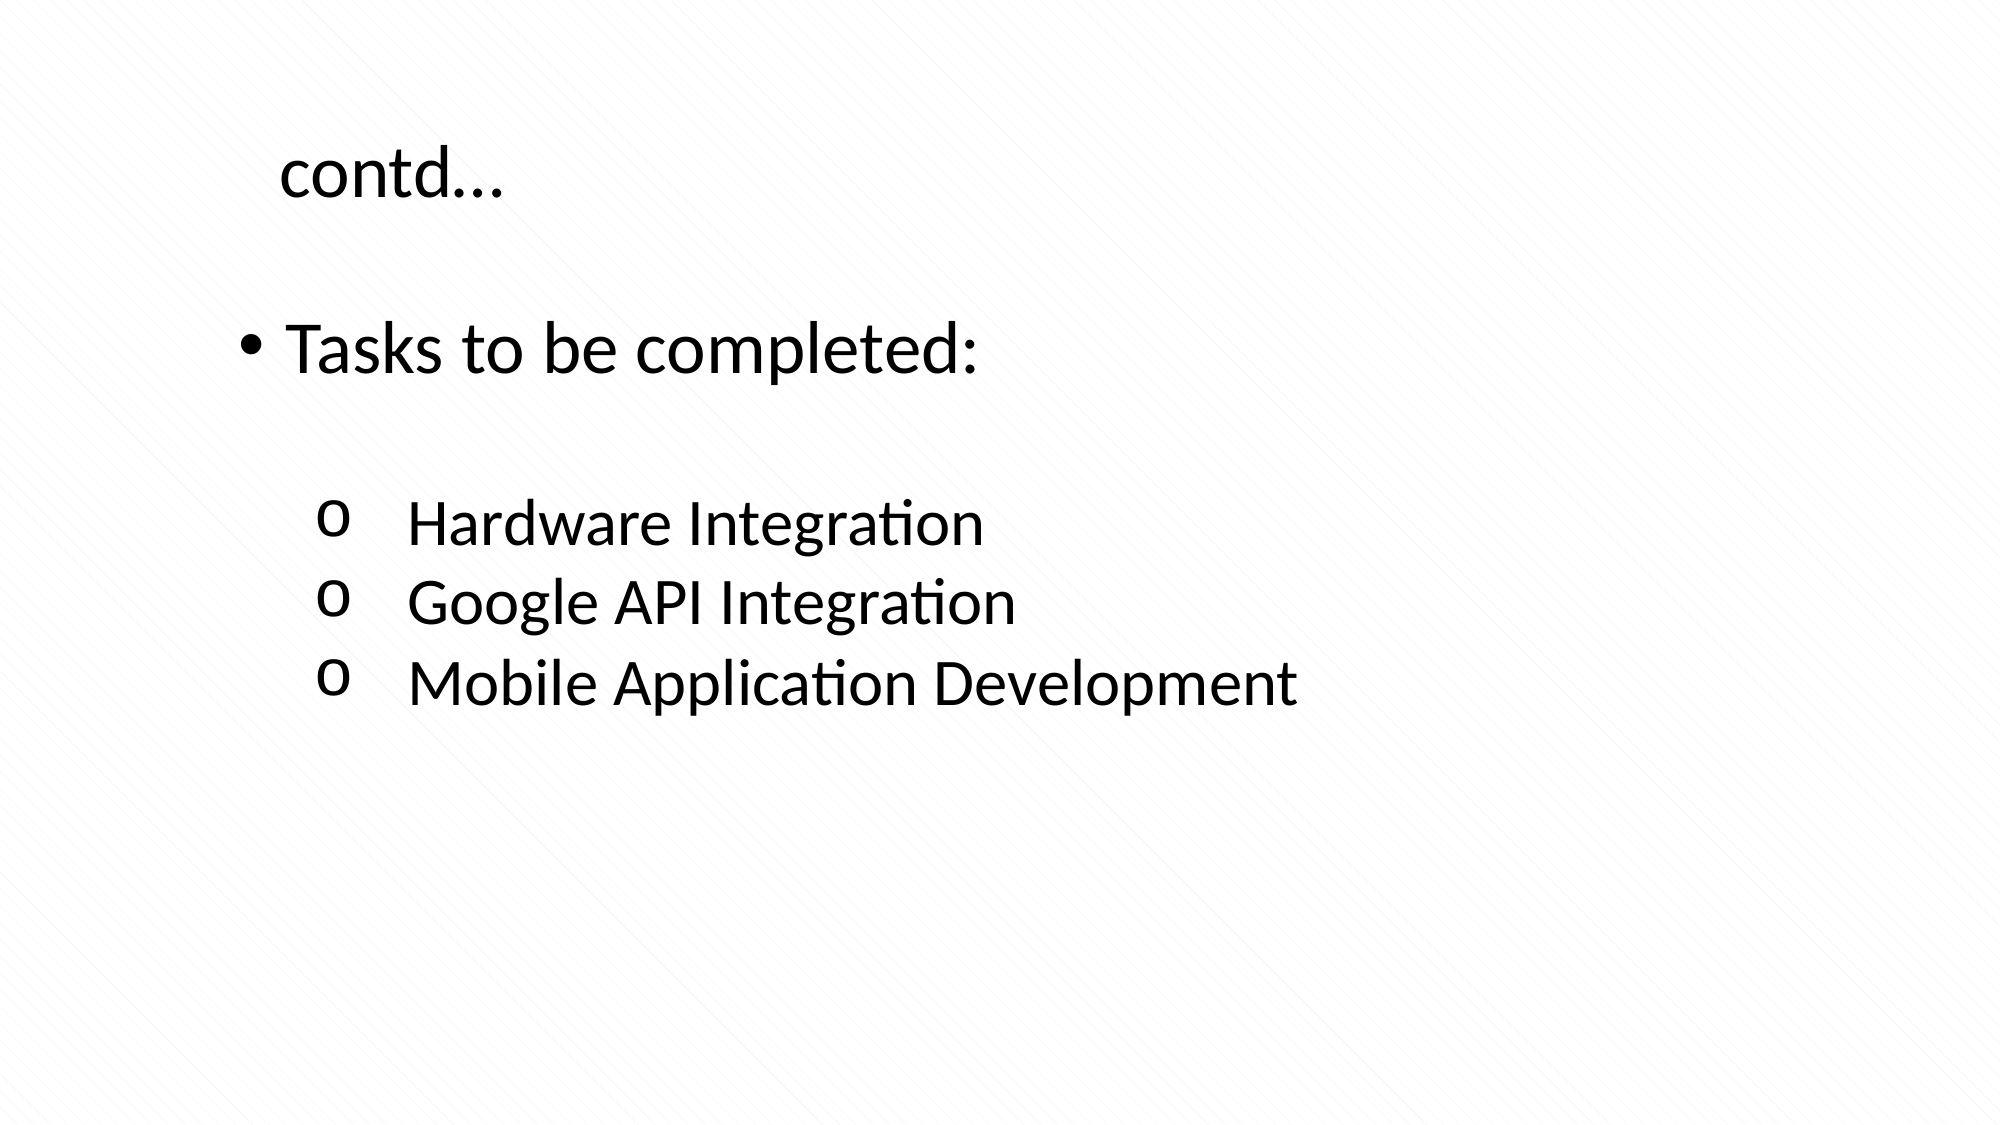

contd…
Tasks to be completed:

Hardware Integration
Google API Integration
Mobile Application Development